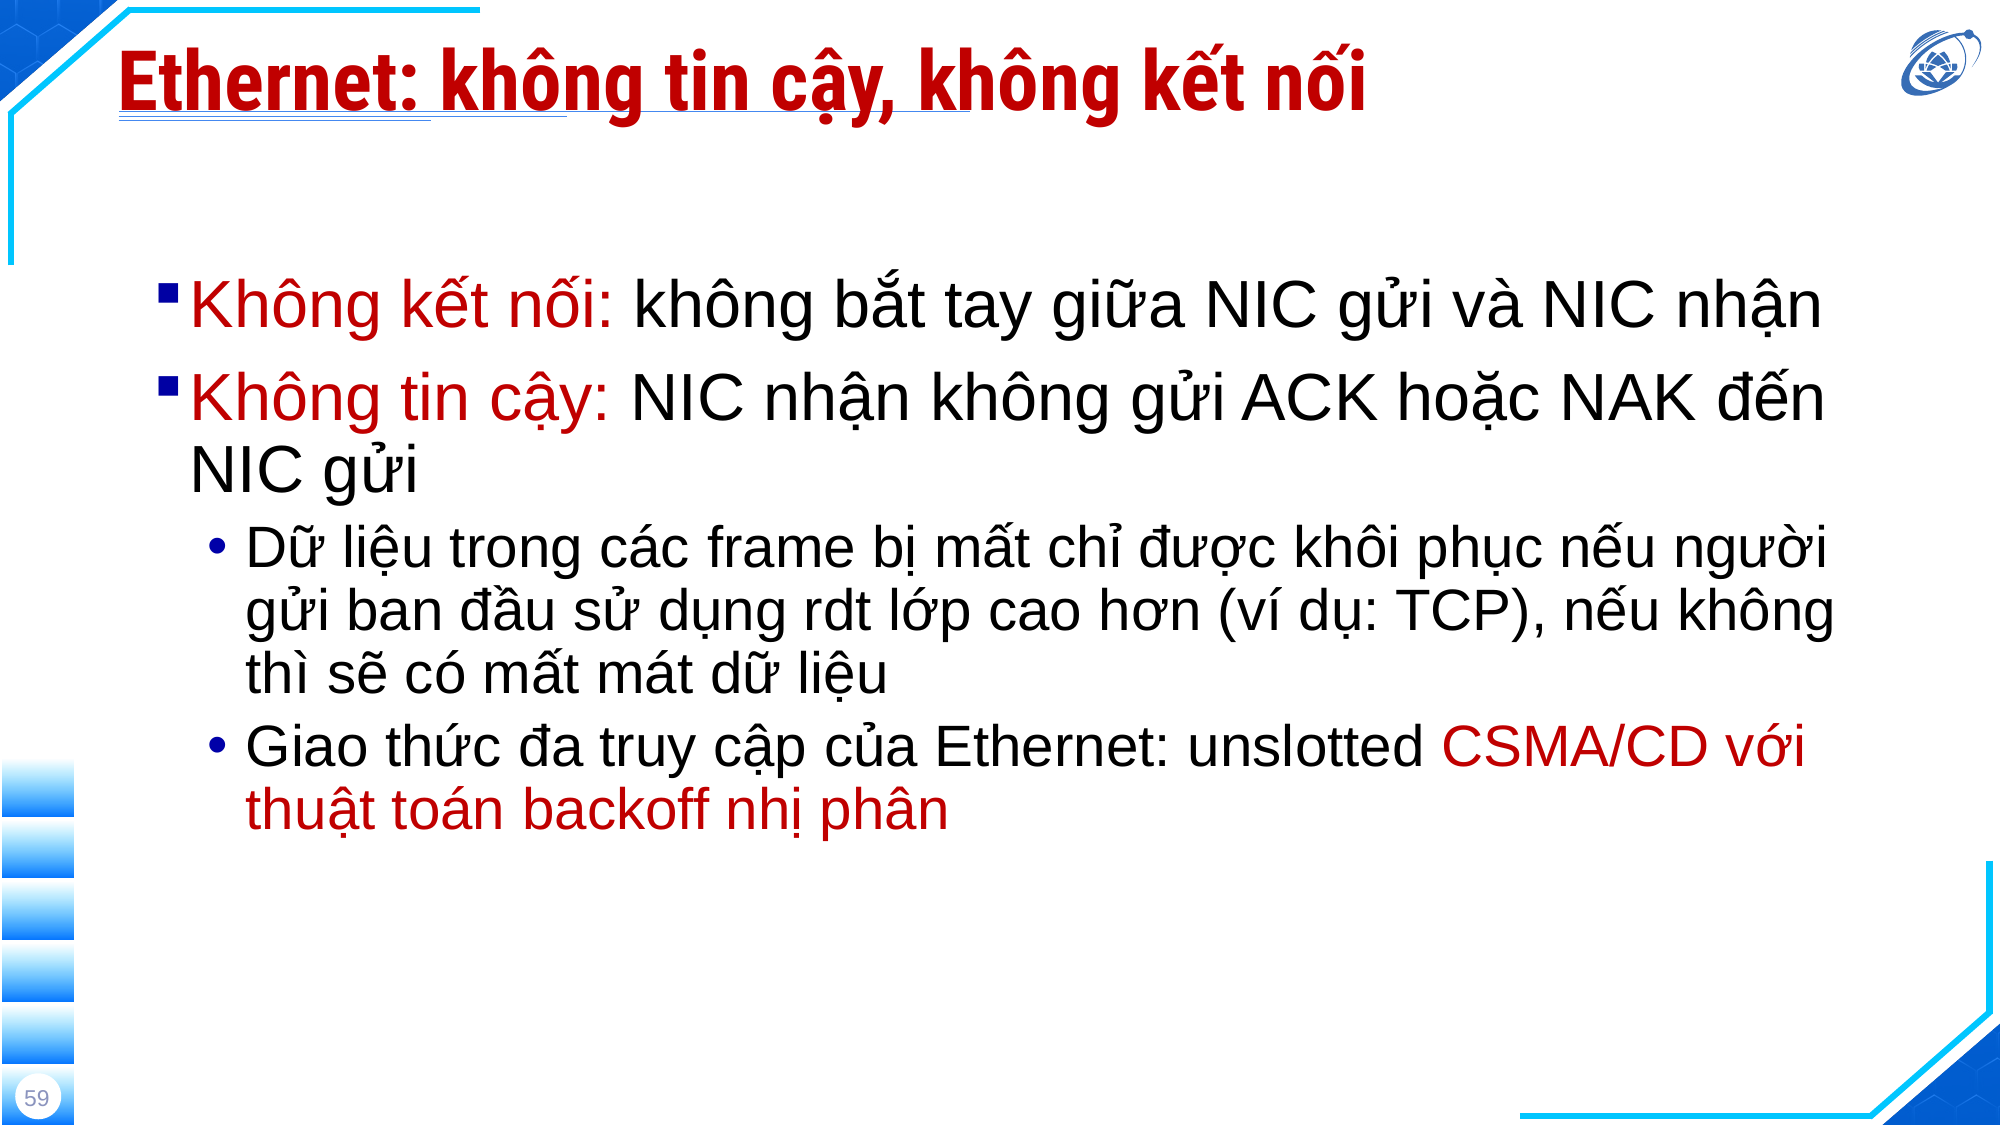

# Ethernet: không tin cậy, không kết nối
Không kết nối: không bắt tay giữa NIC gửi và NIC nhận
Không tin cậy: NIC nhận không gửi ACK hoặc NAK đến NIC gửi
Dữ liệu trong các frame bị mất chỉ được khôi phục nếu người gửi ban đầu sử dụng rdt lớp cao hơn (ví dụ: TCP), nếu không thì sẽ có mất mát dữ liệu
Giao thức đa truy cập của Ethernet: unslotted CSMA/CD với thuật toán backoff nhị phân
59